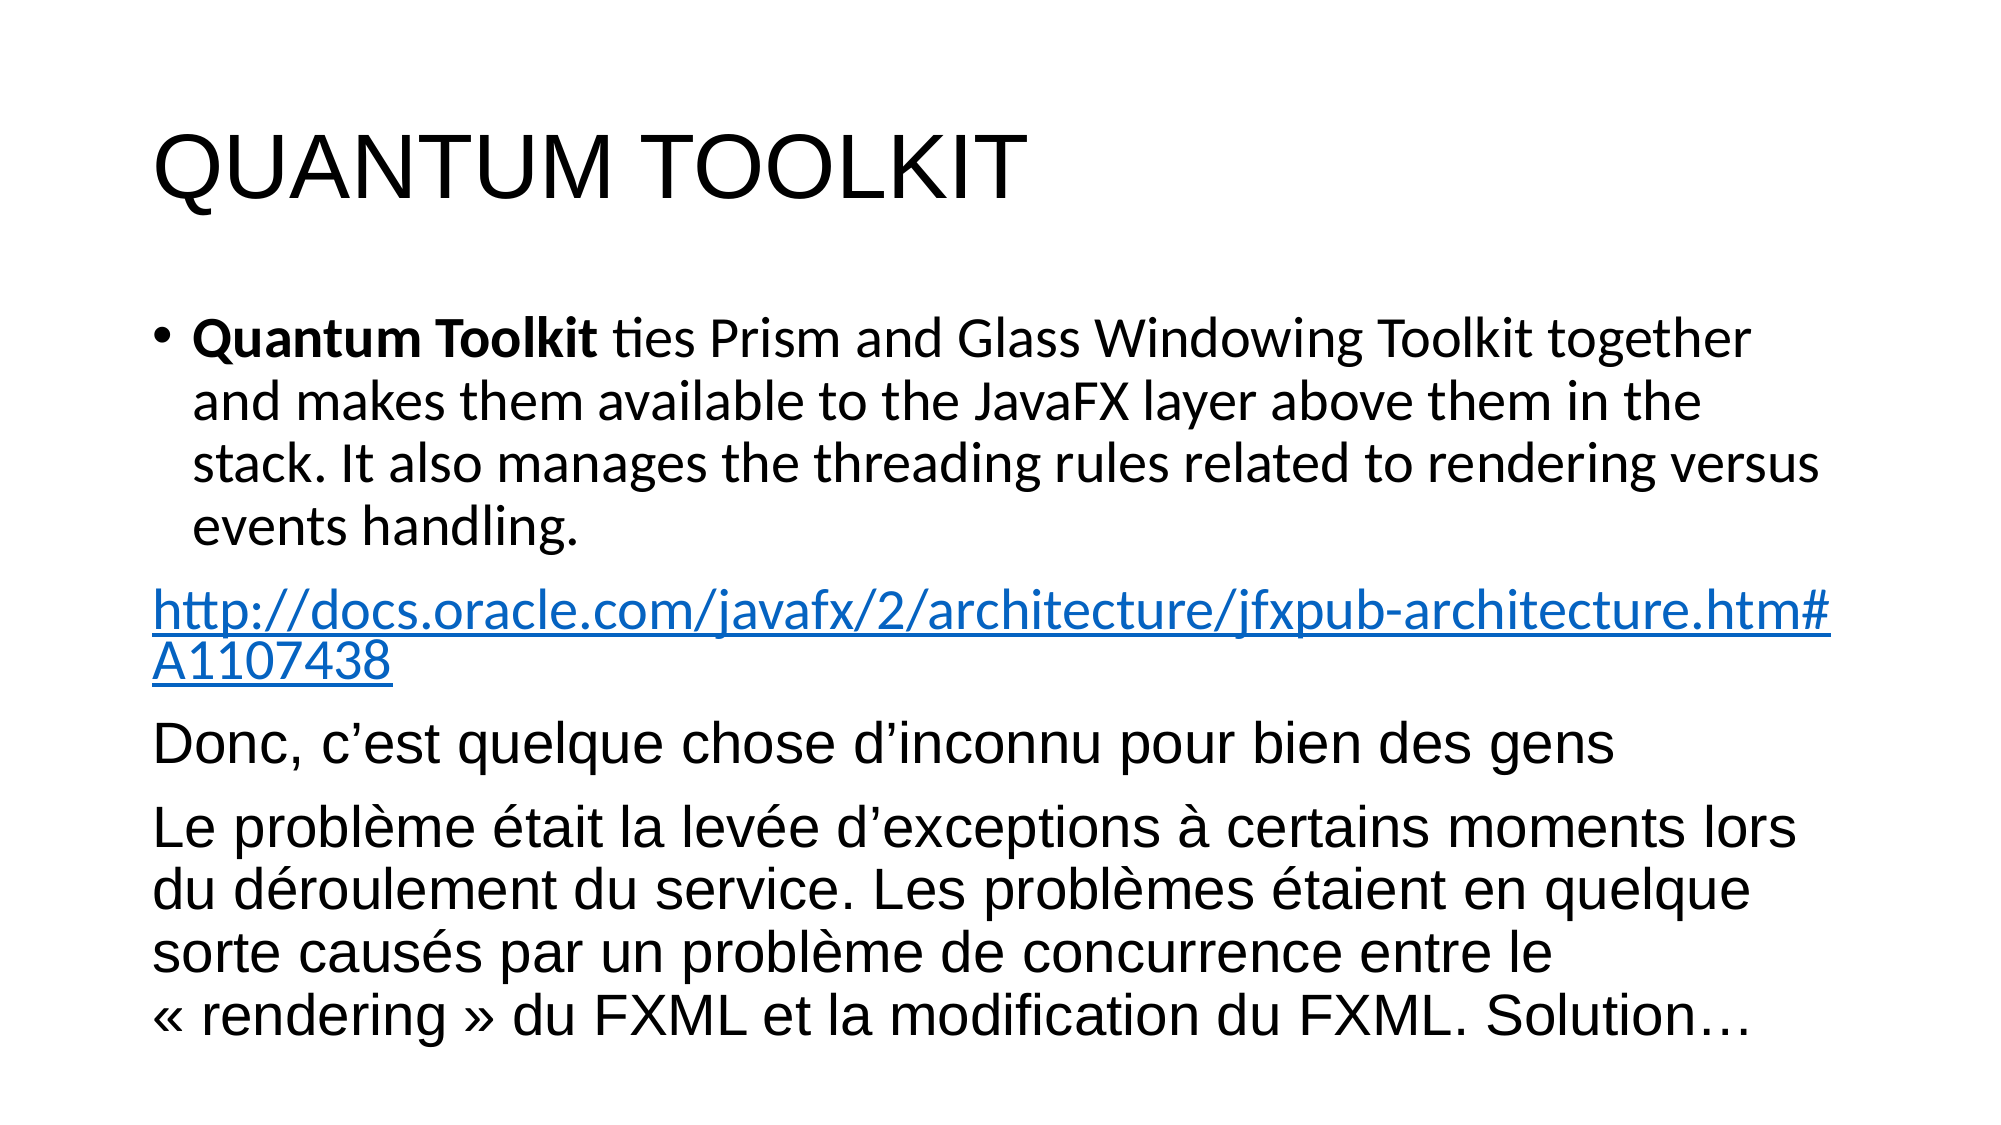

# QUANTUM TOOLKIT
Quantum Toolkit ties Prism and Glass Windowing Toolkit together and makes them available to the JavaFX layer above them in the stack. It also manages the threading rules related to rendering versus events handling.
http://docs.oracle.com/javafx/2/architecture/jfxpub-architecture.htm#A1107438
Donc, c’est quelque chose d’inconnu pour bien des gens
Le problème était la levée d’exceptions à certains moments lors du déroulement du service. Les problèmes étaient en quelque sorte causés par un problème de concurrence entre le « rendering » du FXML et la modification du FXML. Solution…